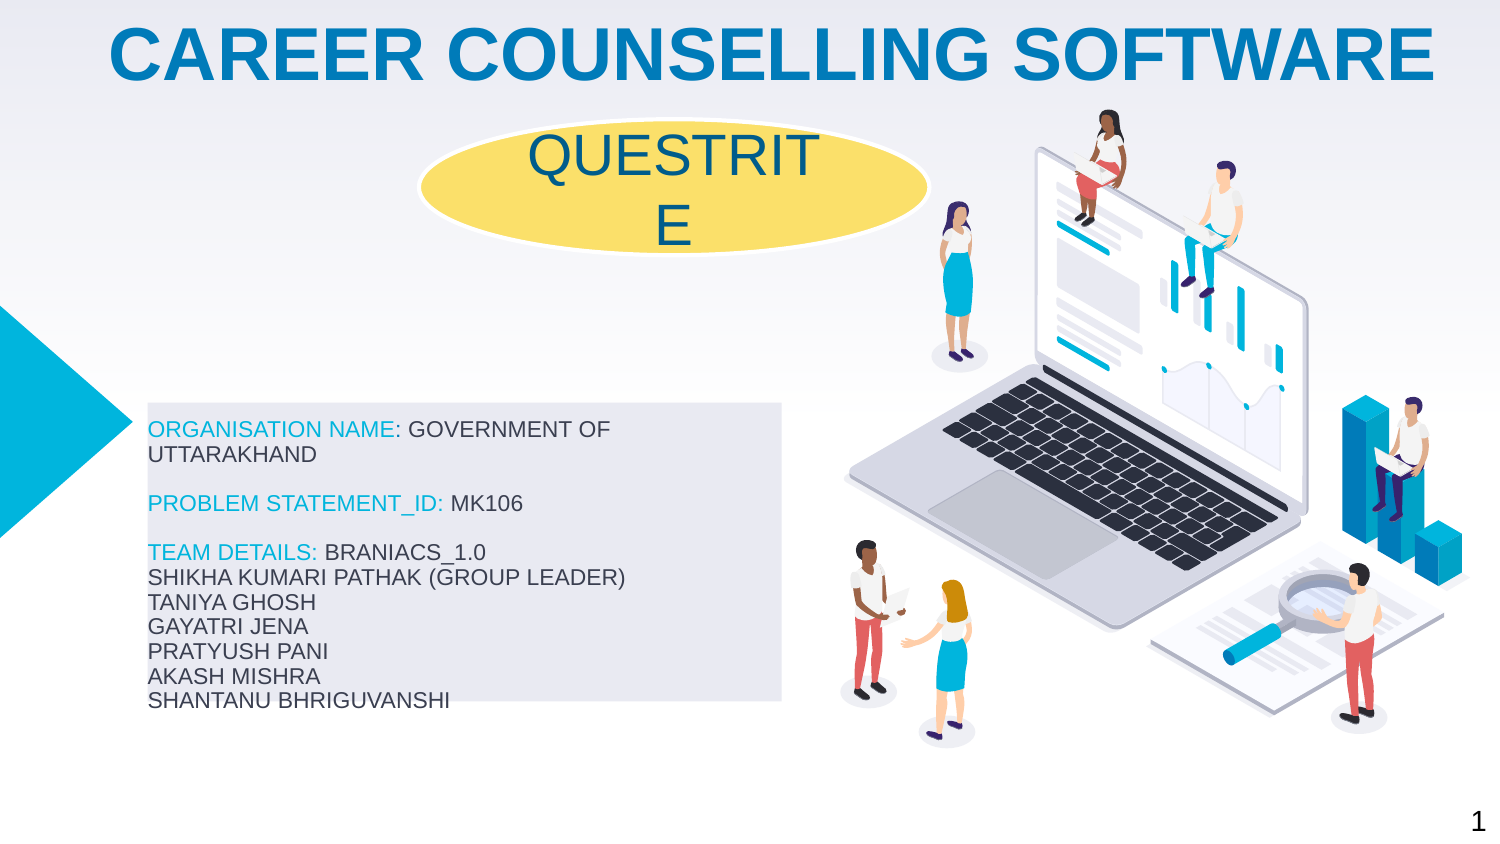

CAREER COUNSELLING SOFTWARE

QUESTRITE

ORGANISATION NAME: GOVERNMENT OF UTTARAKHAND

PROBLEM STATEMENT_ID: MK106

TEAM DETAILS: BRANIACS_1.0
SHIKHA KUMARI PATHAK (GROUP LEADER)
TANIYA GHOSH
GAYATRI JENA
PRATYUSH PANI
AKASH MISHRA
SHANTANU BHRIGUVANSHI
1